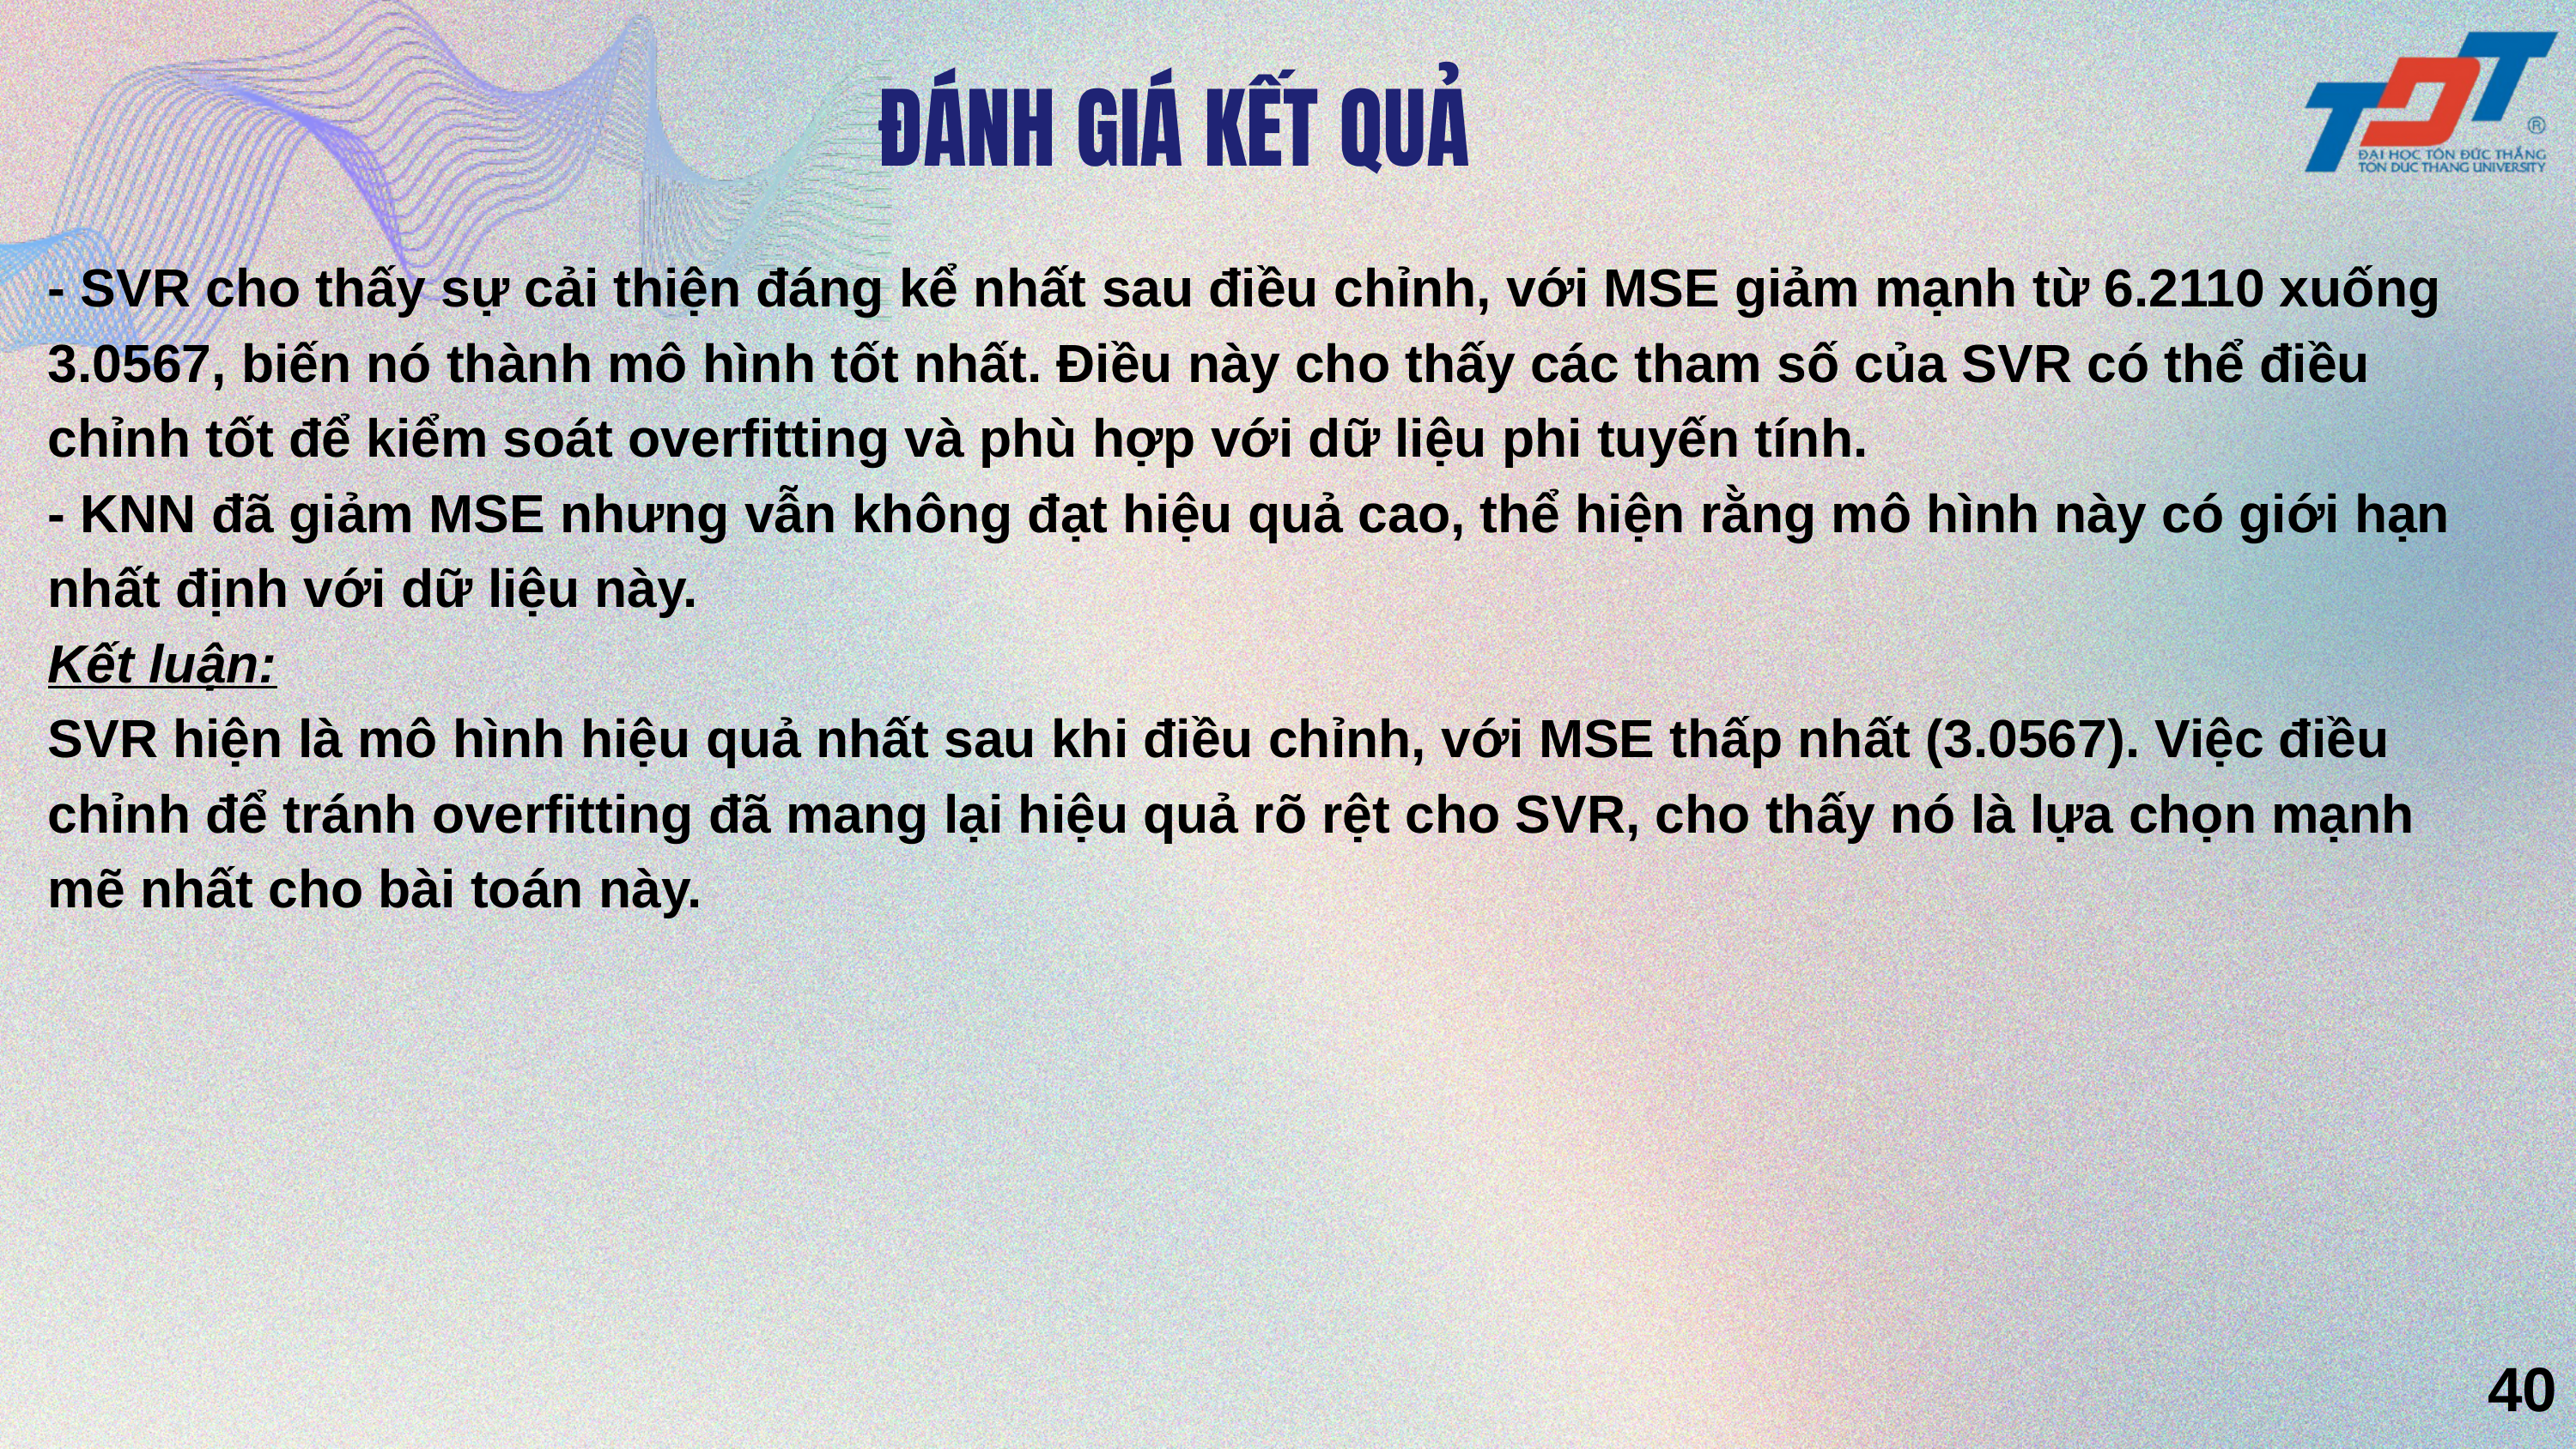

ĐÁNH GIÁ KẾT QUẢ
- SVR cho thấy sự cải thiện đáng kể nhất sau điều chỉnh, với MSE giảm mạnh từ 6.2110 xuống 3.0567, biến nó thành mô hình tốt nhất. Điều này cho thấy các tham số của SVR có thể điều chỉnh tốt để kiểm soát overfitting và phù hợp với dữ liệu phi tuyến tính.
- KNN đã giảm MSE nhưng vẫn không đạt hiệu quả cao, thể hiện rằng mô hình này có giới hạn nhất định với dữ liệu này.
Kết luận:
SVR hiện là mô hình hiệu quả nhất sau khi điều chỉnh, với MSE thấp nhất (3.0567). Việc điều chỉnh để tránh overfitting đã mang lại hiệu quả rõ rệt cho SVR, cho thấy nó là lựa chọn mạnh mẽ nhất cho bài toán này.

40